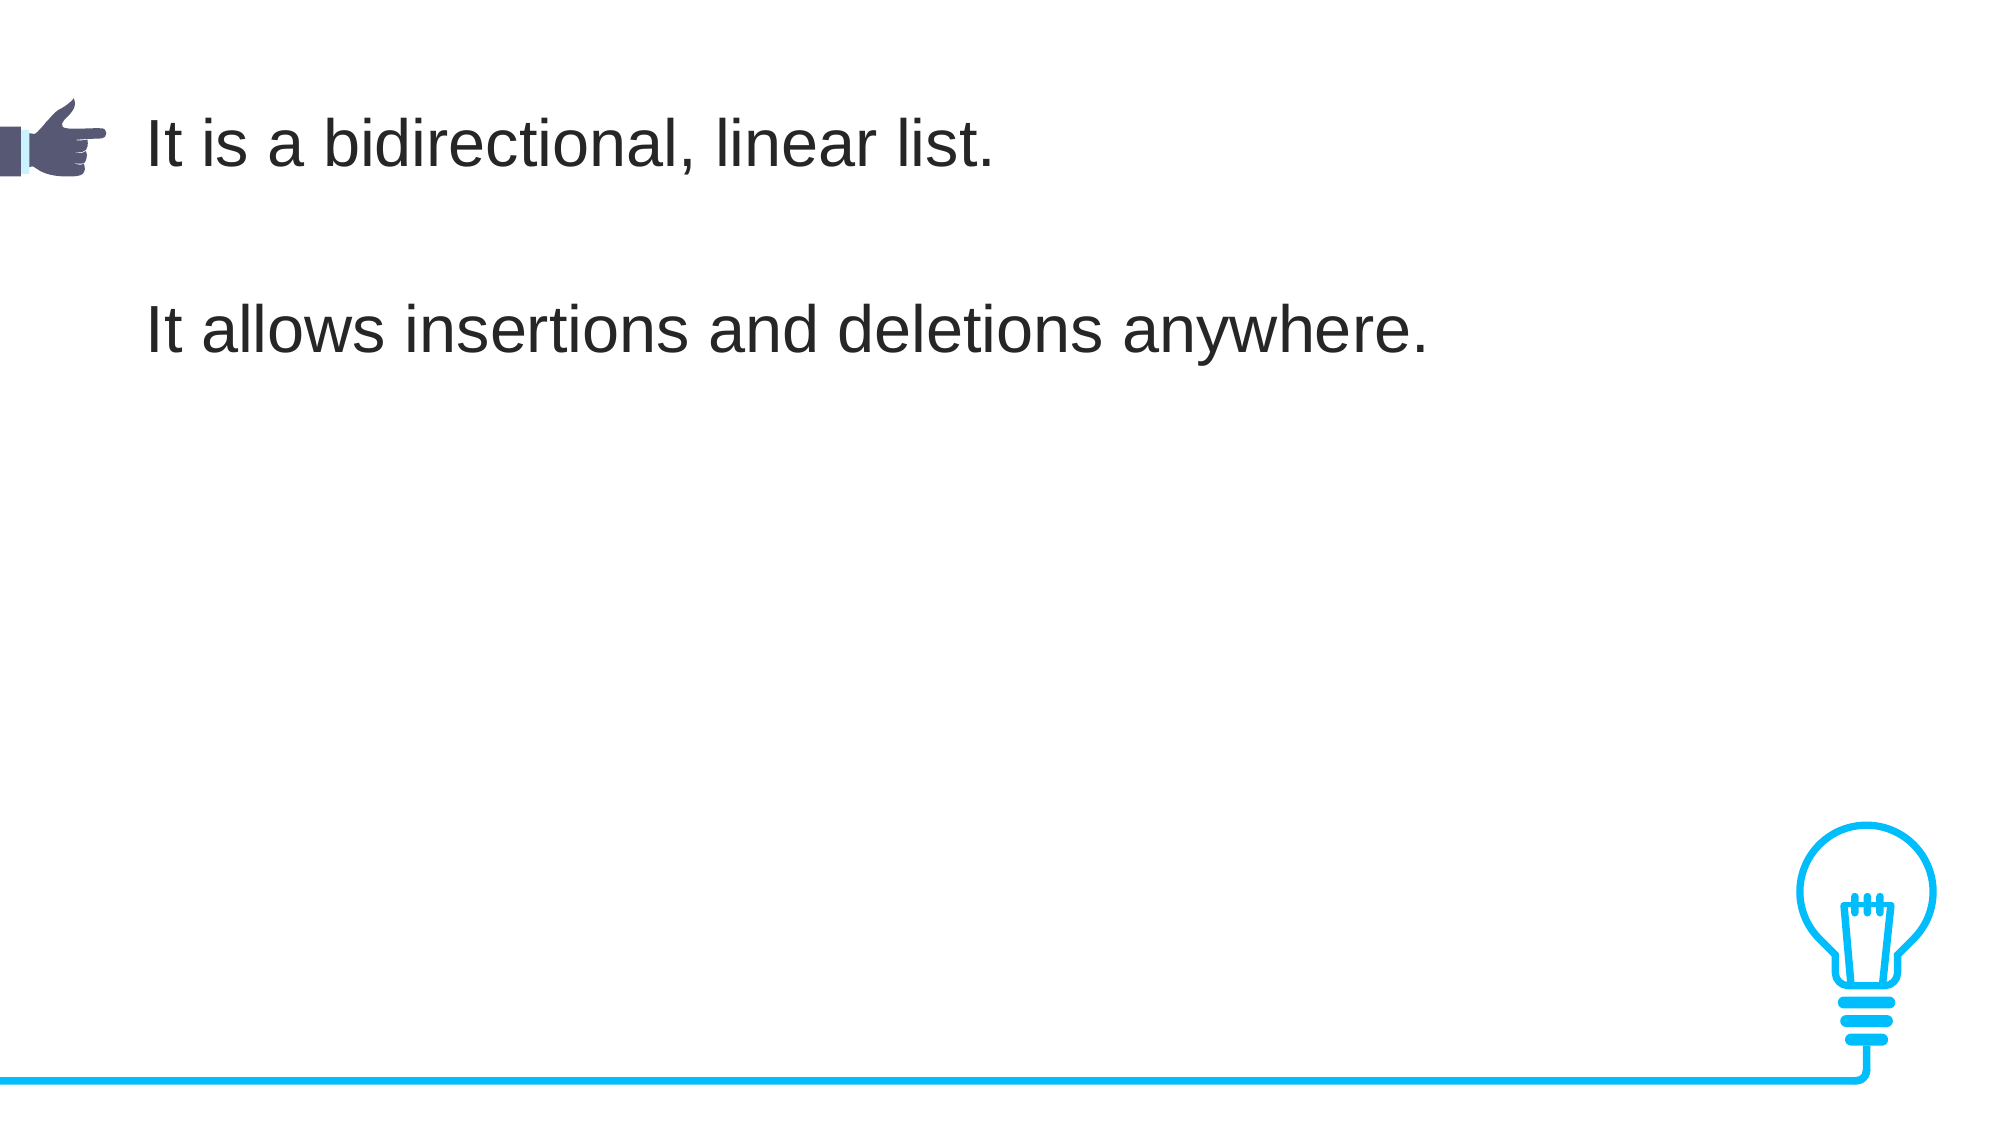

It is a bidirectional, linear list.

It allows insertions and deletions anywhere.